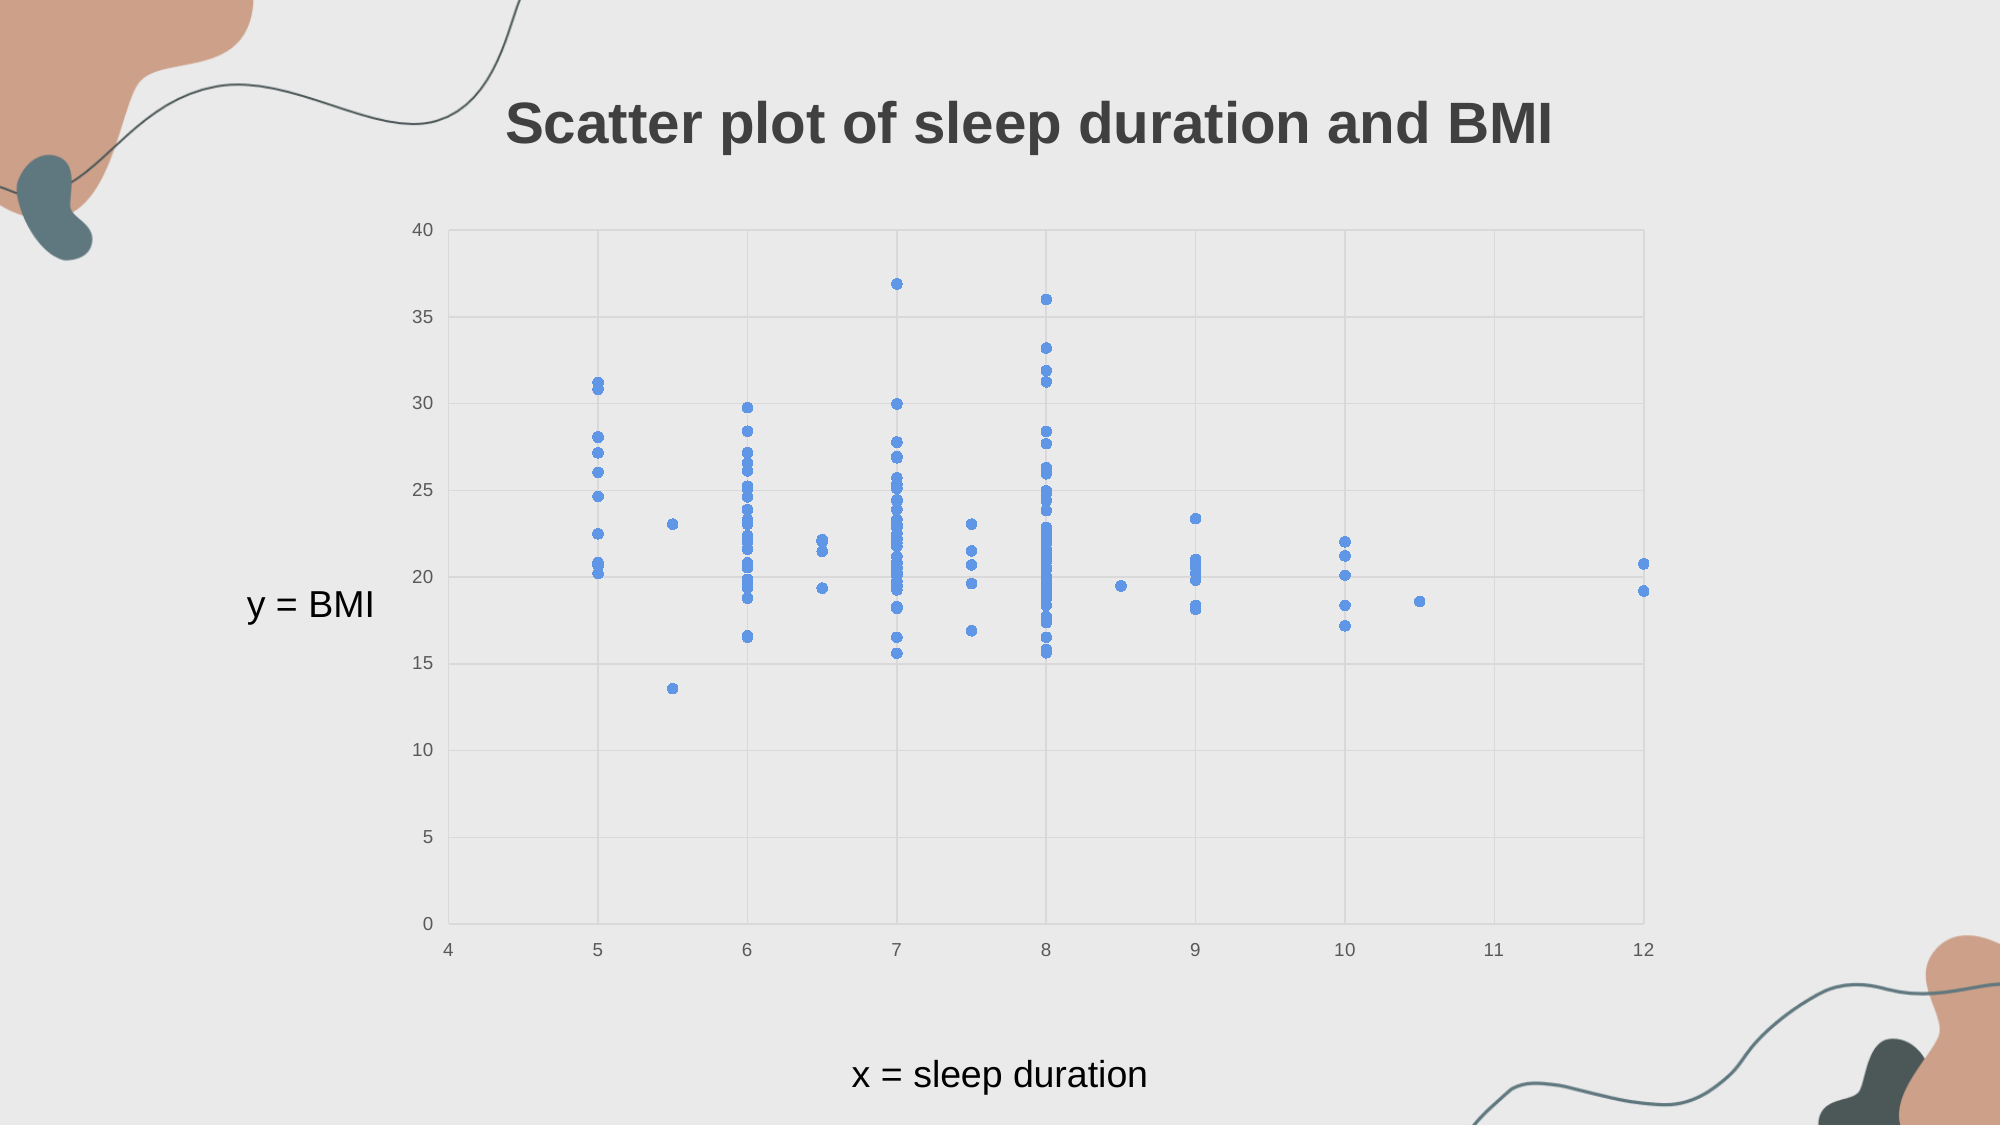

Scatter plot of sleep duration and BMI

### Chart

| Category |  |
|---|---|
y = BMI
x = sleep duration